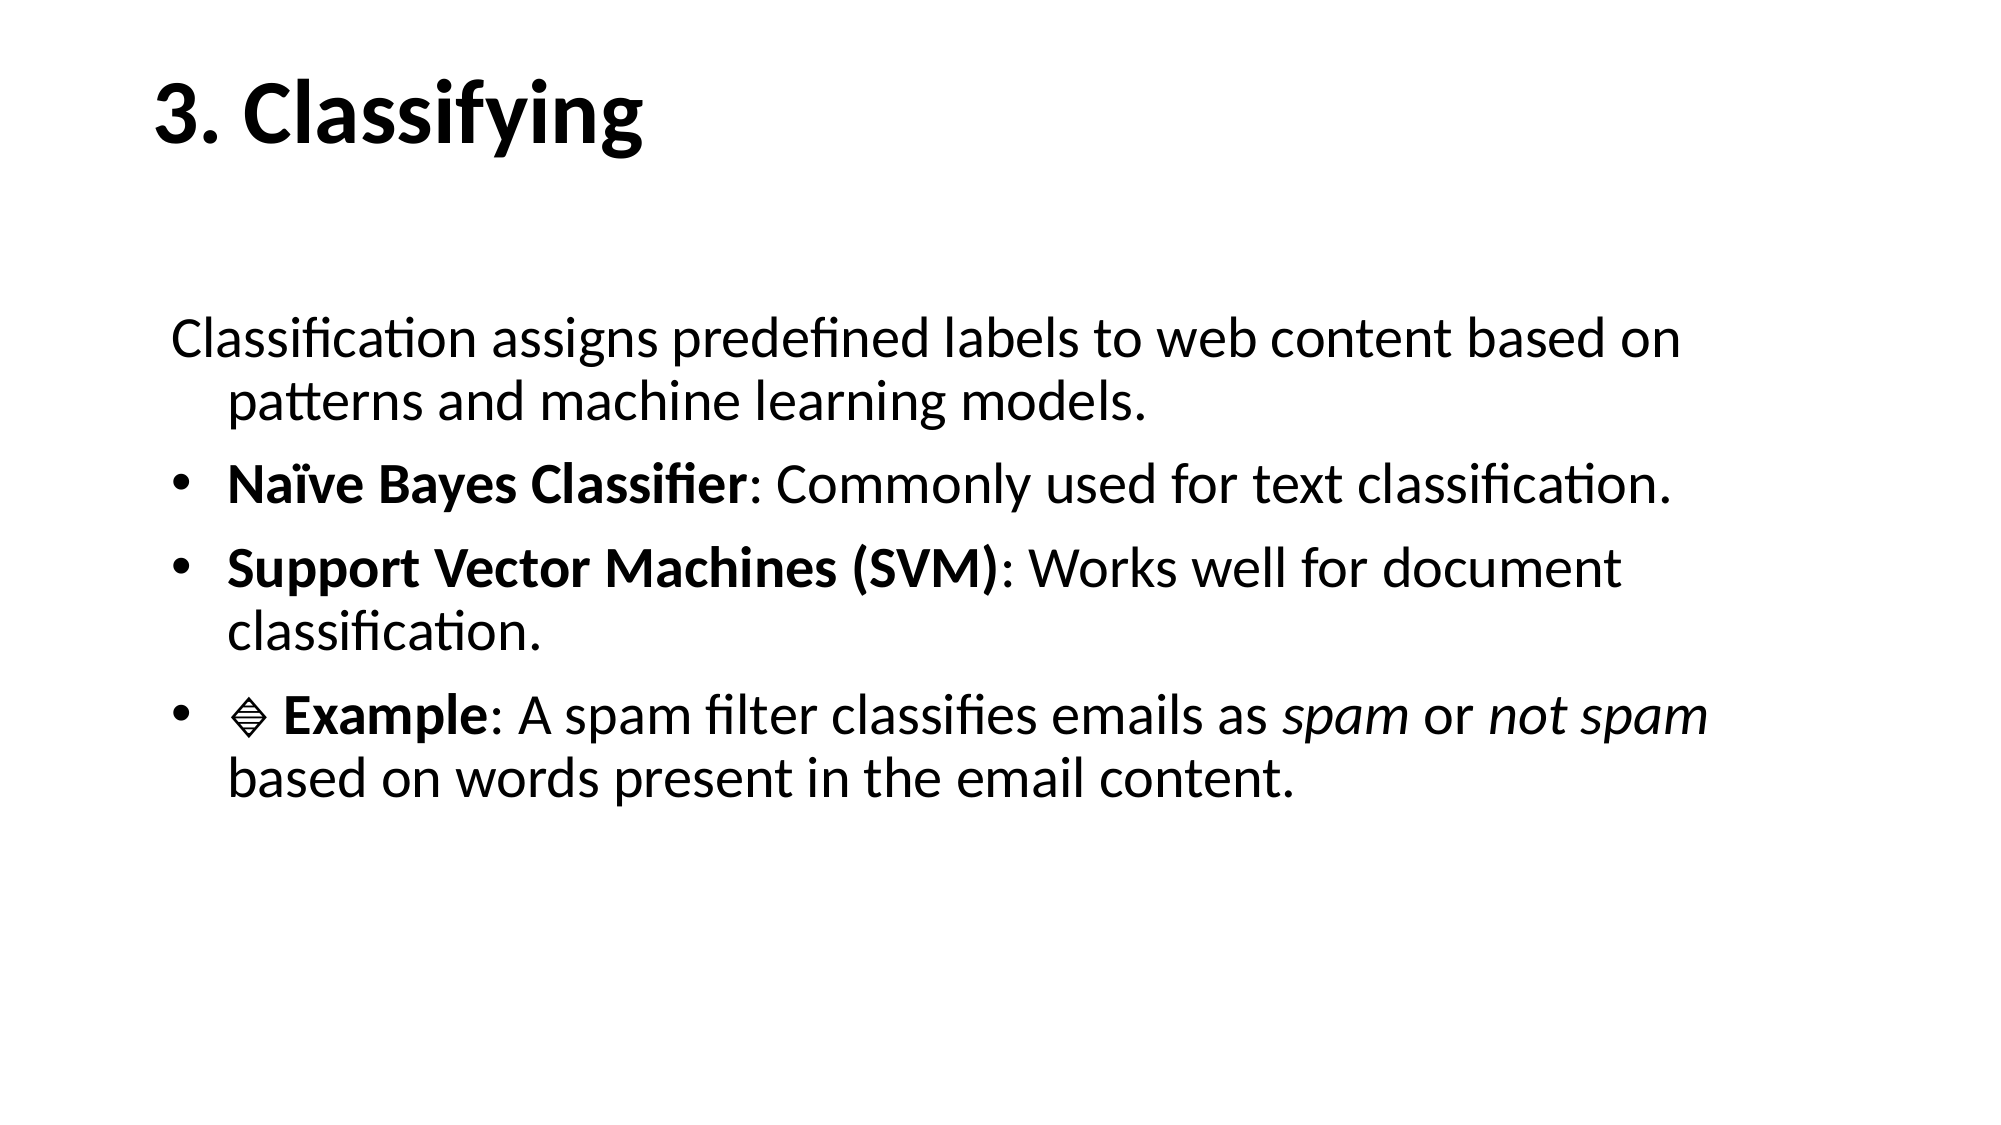

# 3. Classifying
Classification assigns predefined labels to web content based on patterns and machine learning models.
Naïve Bayes Classifier: Commonly used for text classification.
Support Vector Machines (SVM): Works well for document classification.
🔹 Example: A spam filter classifies emails as spam or not spam based on words present in the email content.